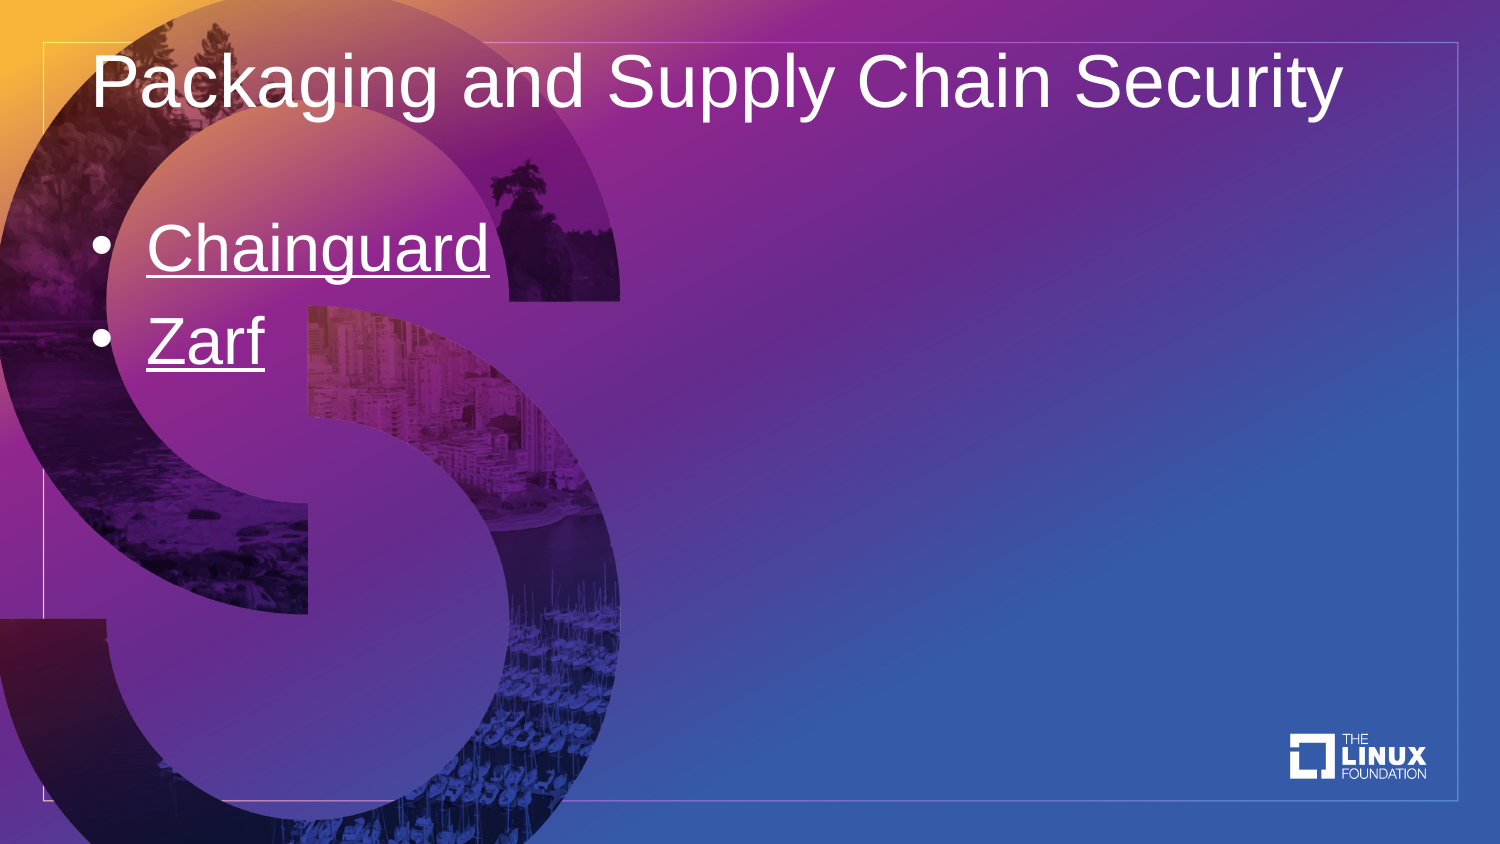

34
# Packaging and Supply Chain Security
Chainguard
Zarf